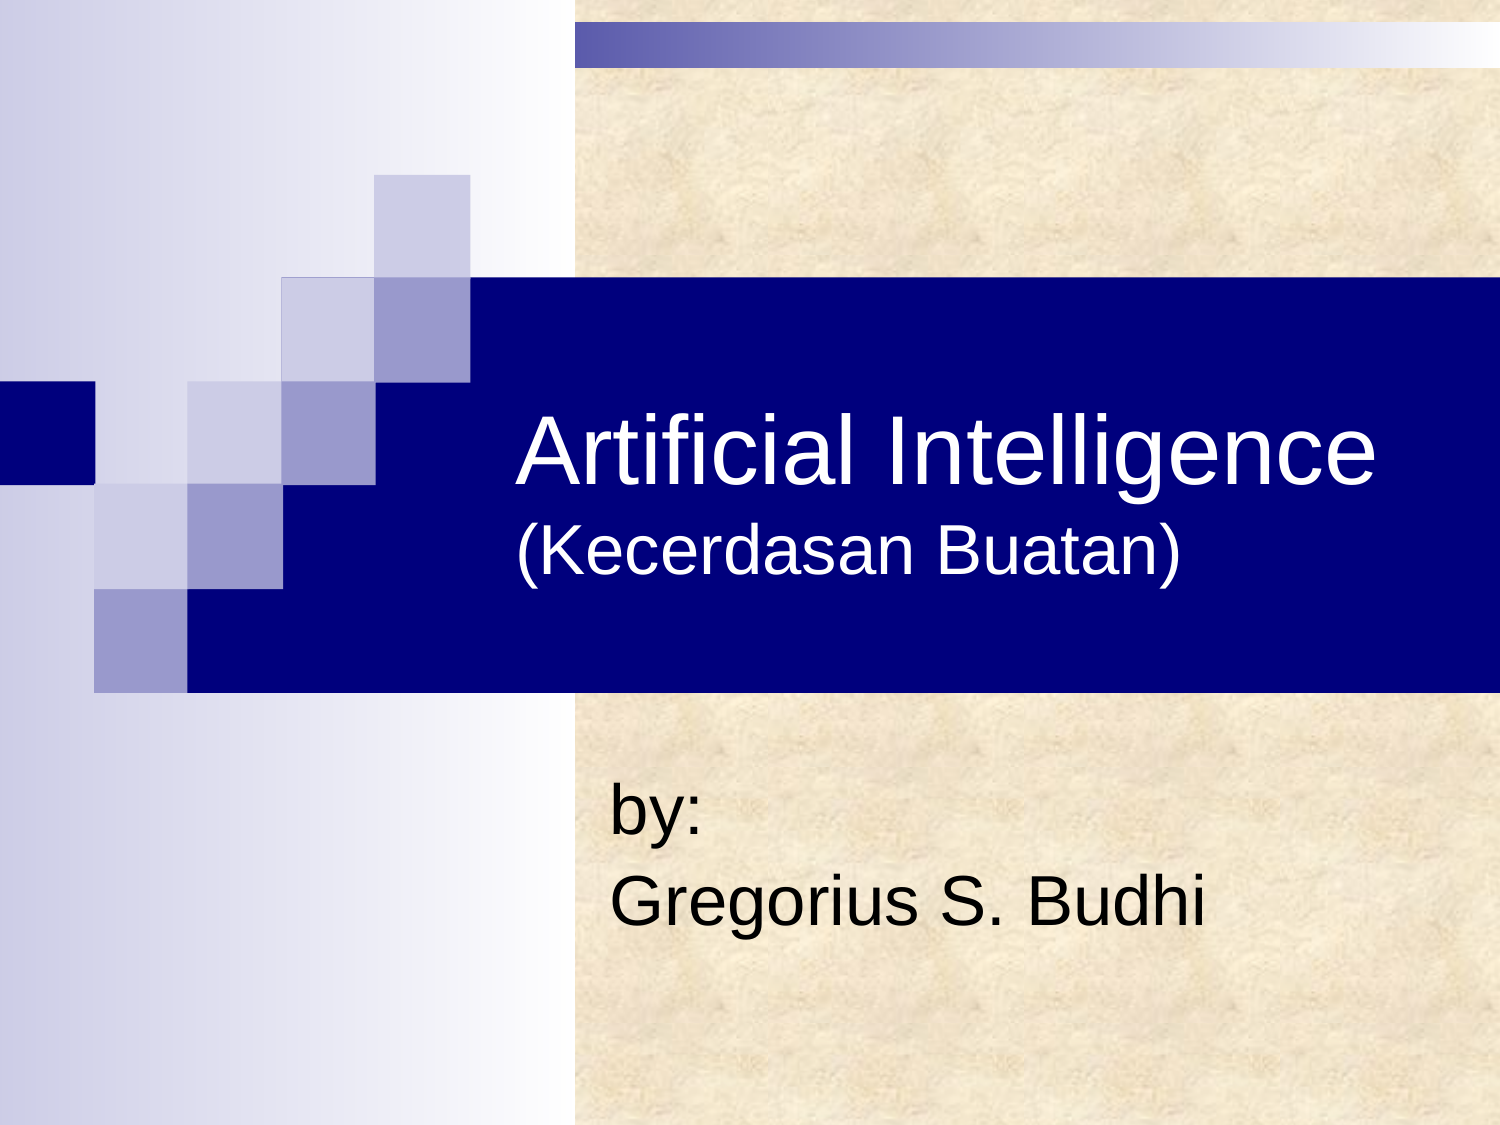

# Artificial Intelligence (Kecerdasan Buatan)
by:
Gregorius S. Budhi